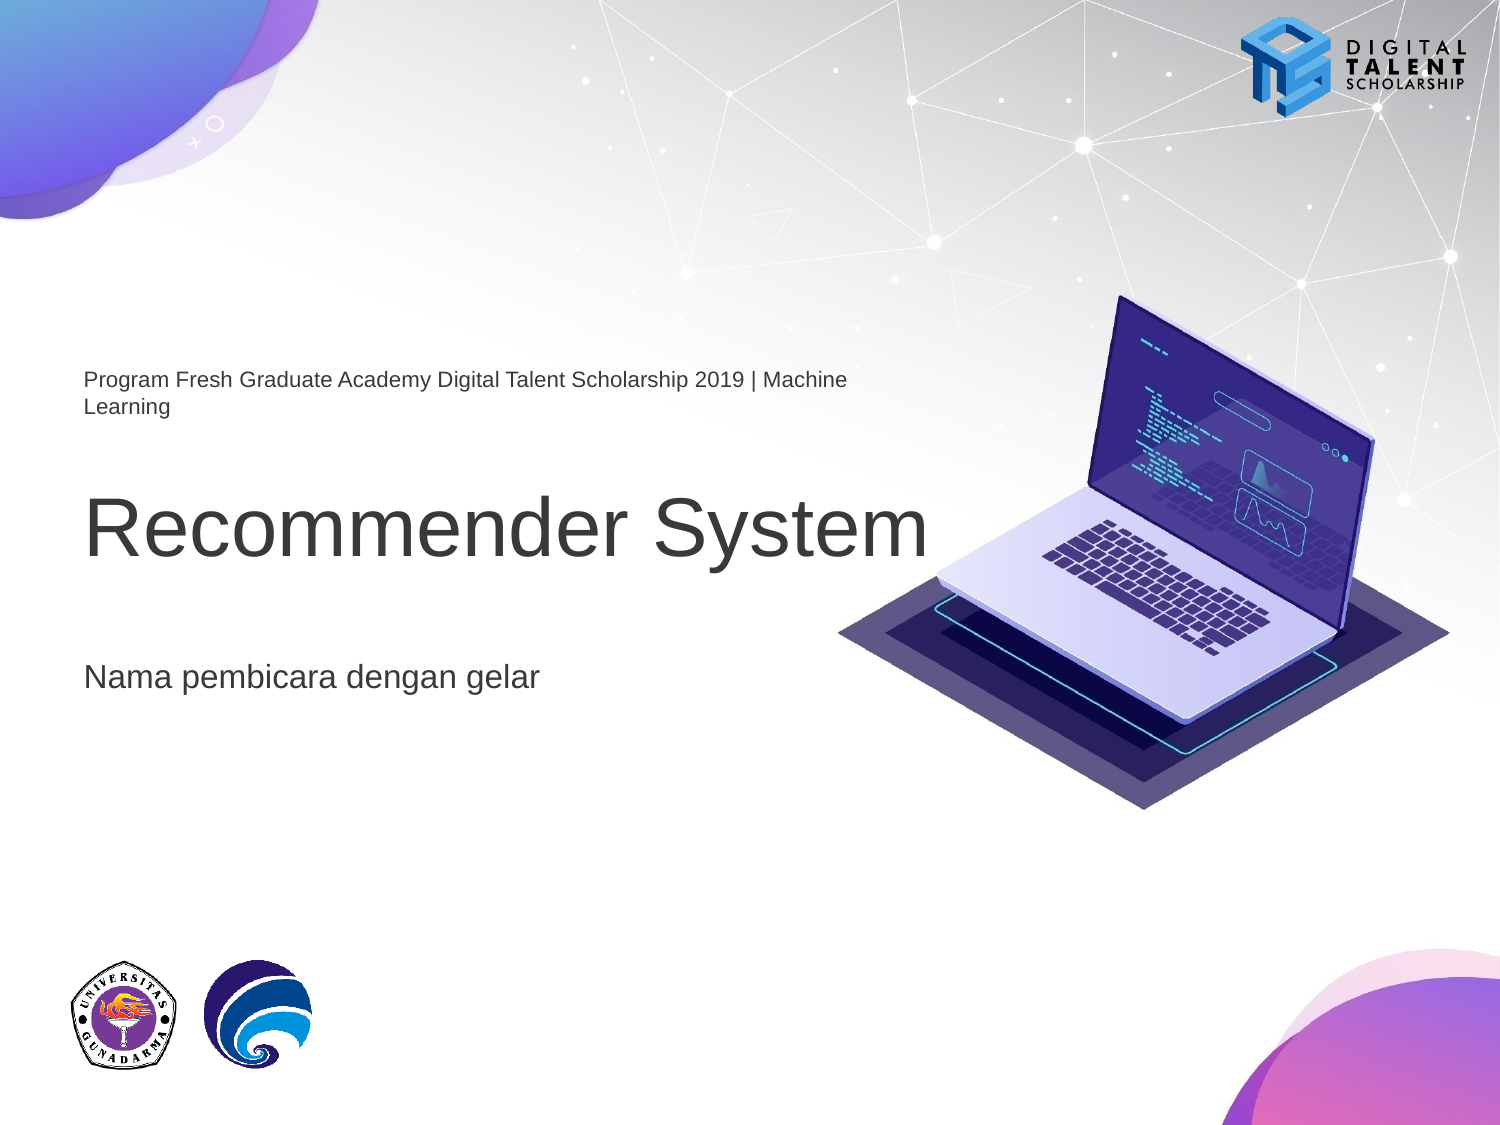

# Recommender System
Nama pembicara dengan gelar